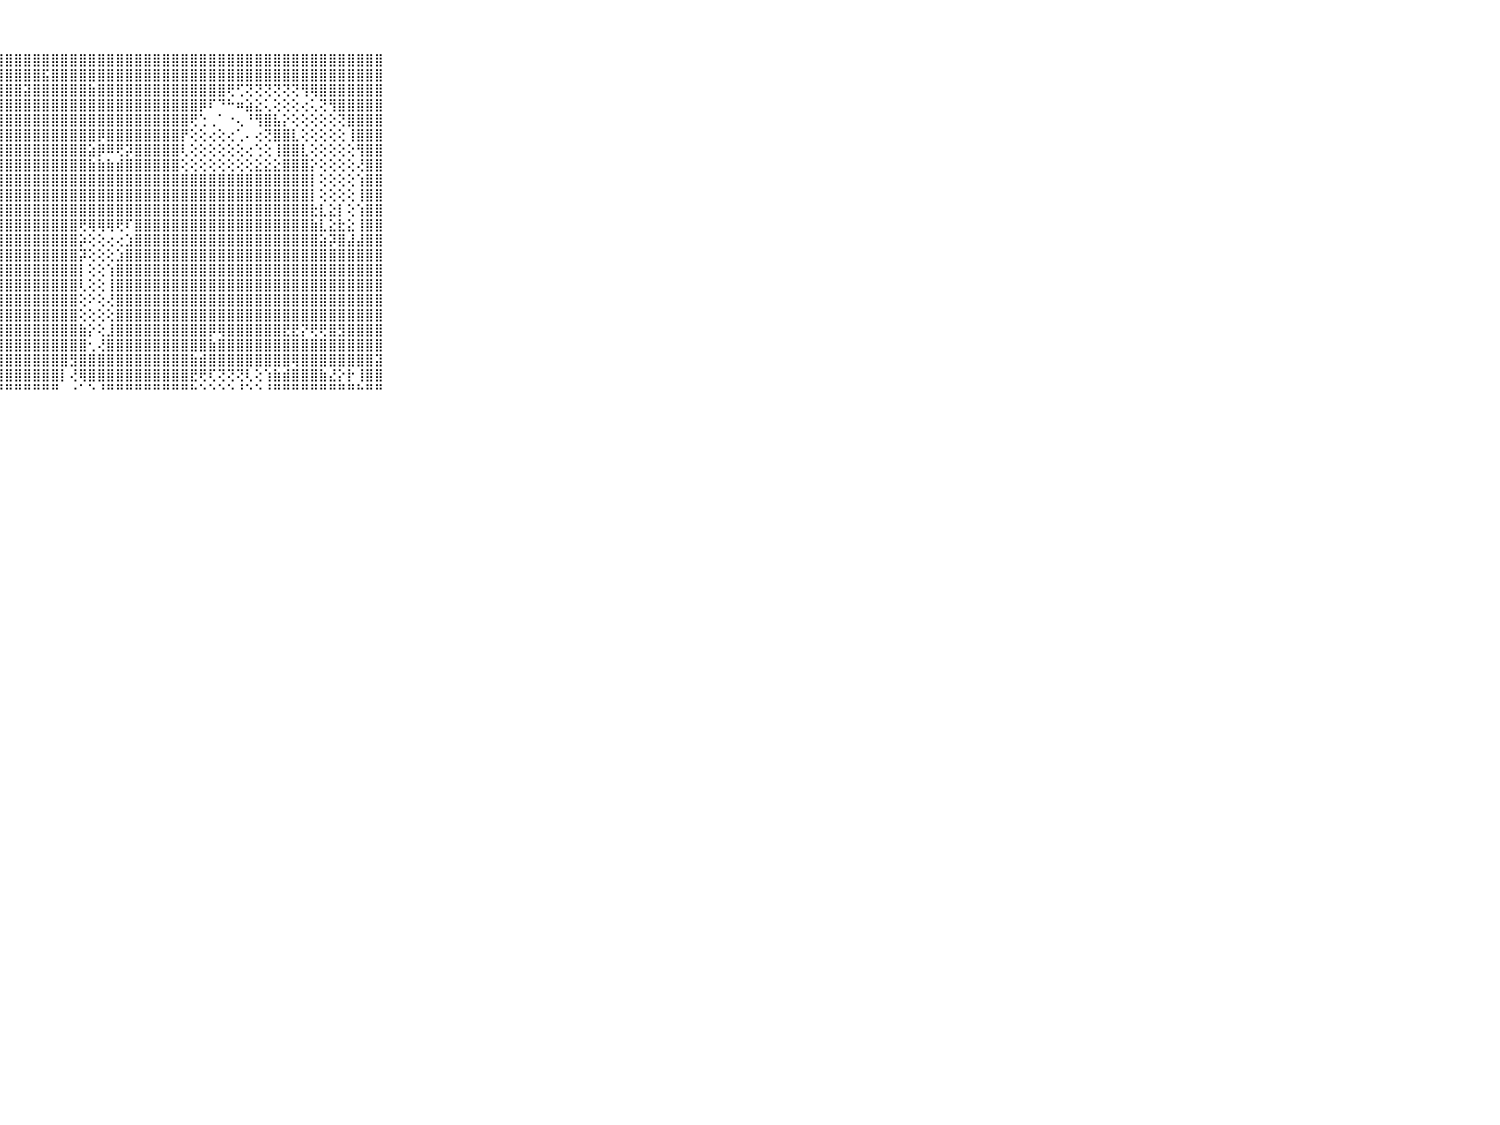

⠀⠀⠀⠀⠀⠀⠀⠀⠀⠀⠀⢕⢕⢜⢝⢻⢿⣿⣿⣿⣿⣿⣿⣿⣿⣿⣿⣿⣿⣿⣿⣿⣿⣿⣿⣿⣿⣿⣿⣿⣿⣿⣿⣿⣿⣿⣿⣿⣿⣿⣿⣿⣿⣿⣿⣿⣿⣿⣿⣿⣿⣿⣿⣿⣿⣿⣿⣿⣿⠀⠀⠀⠀⠀⠀⠀⠀⠀⠀⠀⠀
⠀⠀⠀⠀⠀⠀⠀⠀⠀⠀⠀⢧⣵⣕⢕⢕⢕⢝⠻⣿⣿⣿⣿⣿⣿⣿⣿⣿⣿⣿⣿⣿⣯⣿⣿⣿⣿⣿⣿⣿⣿⣿⣿⣿⣿⣿⣿⣿⣿⣿⣿⣿⣿⣿⣿⣿⣿⣿⣿⣿⣿⣿⣿⣿⣿⣿⣿⣿⣿⠀⠀⠀⠀⠀⠀⠀⠀⠀⠀⠀⠀
⠀⠀⠀⠀⠀⠀⠀⠀⠀⠀⠀⢔⢜⢻⣷⣧⣕⣇⢕⢝⢻⣿⣿⣿⣿⣿⣿⣿⣿⣿⣽⣿⣿⣿⣿⣿⣿⣷⣿⣿⣿⣿⣿⣿⣿⣿⣿⣿⣿⣿⣿⣿⢟⢋⢝⢝⢝⢝⢝⢝⢻⢿⣿⣿⣿⣿⣿⣿⣿⠀⠀⠀⠀⠀⠀⠀⠀⠀⠀⠀⠀
⠀⠀⠀⠀⠀⠀⠀⠀⠀⠀⠀⢕⢕⢕⢜⢻⣿⣷⣵⢕⢕⢝⣿⣿⣿⣿⣿⣿⣿⣿⣿⣿⣿⣿⣿⣿⣿⣿⣿⣿⣿⣿⣿⣿⣿⣿⣿⣿⣿⡿⠏⠙⠓⠶⣵⣕⢅⢕⢕⢕⢔⢅⢝⢻⣿⣿⣿⣿⣿⠀⠀⠀⠀⠀⠀⠀⠀⠀⠀⠀⠀
⠀⠀⠀⠀⠀⠀⠀⠀⠀⠀⠀⢕⢕⢕⢕⢕⢜⢻⣿⣷⣇⢕⢎⢿⣿⣿⣿⣿⣿⣿⣿⣿⣿⣿⣿⣿⣿⣿⣿⣿⣿⣿⣿⣿⣿⣿⣿⣿⢟⢑⢀⠁⠐⢄⠘⢻⣿⣧⡕⢕⢕⢕⢕⢕⢝⣿⣿⣿⣿⠀⠀⠀⠀⠀⠀⠀⠀⠀⠀⠀⠀
⠀⠀⠀⠀⠀⠀⠀⠀⠀⠀⠀⢕⢕⢕⢕⢕⢕⢕⢻⣿⣷⣕⢵⢜⣿⣿⣿⣿⣿⣿⣿⣿⣿⣿⣿⣿⣿⣿⡿⣿⣿⣿⣿⣿⣿⣿⣿⡟⢕⢕⢔⢕⢔⢁⠄⢔⢝⣿⣿⣇⢕⢕⢕⢕⢕⢸⣿⣿⣿⠀⠀⠀⠀⠀⠀⠀⠀⠀⠀⠀⠀
⠀⠀⠀⠀⠀⠀⠀⠀⠀⠀⠀⣷⣷⣷⣵⣵⢕⡕⢜⣿⣿⣿⢇⢕⢻⣿⣿⣿⣿⣿⣿⣿⣿⣿⣿⣿⣿⣵⡿⠿⢟⡽⣿⣿⣿⣿⣿⢇⢕⢕⢕⢕⢕⢕⢔⢑⢕⢸⣿⣿⣇⢕⢕⢕⢕⢕⢻⣿⣿⠀⠀⠀⠀⠀⠀⠀⠀⠀⠀⠀⠀
⠀⠀⠀⠀⠀⠀⠀⠀⠀⠀⠀⣿⣿⣿⣿⣿⣿⣿⣿⣿⣿⣿⡕⢕⢸⣿⣿⣿⣿⣿⣿⣿⣿⣿⣿⣿⣿⣷⣷⣷⣾⣿⣿⣿⣿⣿⣿⢕⢕⢕⢕⢕⢕⢕⢕⣕⣕⣕⣿⣿⣿⡕⢕⢕⢕⢕⢜⣿⣿⠀⠀⠀⠀⠀⠀⠀⠀⠀⠀⠀⠀
⠀⠀⠀⠀⠀⠀⠀⠀⠀⠀⠀⣿⣿⣿⣿⣿⣿⣿⣿⣿⣿⣿⡇⢕⢕⣿⣿⣿⣿⣿⣿⣿⣿⣿⣿⣿⣿⣿⣿⣿⣿⣿⣿⣿⣿⣿⣿⣿⣿⣿⣿⣿⣿⣿⣿⣿⣿⣿⣿⣿⣿⡇⢕⢕⢕⢕⢱⣿⣿⠀⠀⠀⠀⠀⠀⠀⠀⠀⠀⠀⠀
⠀⠀⠀⠀⠀⠀⠀⠀⠀⠀⠀⣿⣿⣿⣿⣿⣿⣿⣿⣿⣿⣿⡇⢕⢕⣿⣿⣿⣿⣿⣿⣿⣿⣿⣿⣿⣿⣿⣿⣿⣿⣿⣿⣿⣿⣿⣿⣿⣿⣿⣿⣿⣿⣿⣿⣿⣿⣿⣿⣿⣿⡇⢕⢕⢕⢕⢸⣿⣿⠀⠀⠀⠀⠀⠀⠀⠀⠀⠀⠀⠀
⠀⠀⠀⠀⠀⠀⠀⠀⠀⠀⠀⣿⣿⣿⣿⣿⣿⣿⣿⣿⣿⣿⡇⢕⢕⣿⣿⣿⣿⣿⣿⣿⣿⣿⣿⣿⣿⣿⣿⣿⣿⣿⣿⣿⣿⣿⣿⣿⣿⣿⣿⣿⣿⣿⣿⣿⣿⣿⣿⣿⣿⣗⣇⣕⡇⢕⢱⣿⣿⠀⠀⠀⠀⠀⠀⠀⠀⠀⠀⠀⠀
⠀⠀⠀⠀⠀⠀⠀⠀⠀⠀⠀⣿⣿⣿⣿⣿⣿⣿⣿⣿⣿⣿⡧⢕⢽⣿⣿⣿⣿⣿⣿⣿⣿⣿⣿⣿⢟⢿⢿⢿⢟⠏⣿⣿⣿⣿⣿⣿⣿⣿⣿⣿⣿⣿⣿⣿⣿⣿⣿⣿⣿⣷⣇⣕⣗⣕⢸⣿⣿⠀⠀⠀⠀⠀⠀⠀⠀⠀⠀⠀⠀
⠀⠀⠀⠀⠀⠀⠀⠀⠀⠀⠀⣿⣿⣿⣿⣿⣿⣿⣿⣿⣿⣿⡏⢕⢳⣿⣿⣿⣿⣿⣿⣿⣿⣿⣿⣿⡵⢕⢕⢔⢔⣱⣿⣿⣿⣿⣿⣿⣿⣿⣿⣿⣿⣿⣿⣿⣿⣿⣿⣿⣿⣿⣵⡽⣿⣼⣼⣿⣿⠀⠀⠀⠀⠀⠀⠀⠀⠀⠀⠀⠀
⠀⠀⠀⠀⠀⠀⠀⠀⠀⠀⠀⣿⣿⣿⣿⣿⣿⣿⣿⣿⣿⣗⢕⢕⢸⣿⣿⣿⣿⣿⣿⣿⣿⣿⣿⣿⡽⢕⢕⢕⣱⣿⣿⣿⣿⣿⣿⣿⣿⣿⣿⣿⣿⣿⣿⣿⣿⣿⣿⣿⣿⣿⣿⣿⣿⣿⣿⣿⣿⠀⠀⠀⠀⠀⠀⠀⠀⠀⠀⠀⠀
⠀⠀⠀⠀⠀⠀⠀⠀⠀⠀⠀⣿⣿⣿⣿⣿⣿⣿⣿⣿⣿⡏⢕⢕⢸⣿⣿⣿⣿⣿⣿⣿⣿⣿⣿⣿⡇⢕⢕⢱⣿⣿⣿⣿⣿⣿⣿⣿⣿⣿⣿⣿⣿⣿⣿⣿⣿⣿⣿⣿⣿⣿⣿⣿⣿⣿⣿⣿⣿⠀⠀⠀⠀⠀⠀⠀⠀⠀⠀⠀⠀
⠀⠀⠀⠀⠀⠀⠀⠀⠀⠀⠀⣿⣿⣿⣿⣿⣿⣿⣿⣿⣿⡿⢕⢕⢺⣿⣿⣿⣿⣿⣿⣿⣿⣿⣿⣿⢇⢕⢕⢸⣿⣿⣿⣿⣿⣿⣿⣿⣿⣿⣿⣿⣿⣿⣿⣿⣿⣿⣿⣿⣿⣿⣿⣿⣿⣿⣿⣿⣿⠀⠀⠀⠀⠀⠀⠀⠀⠀⠀⠀⠀
⠀⠀⠀⠀⠀⠀⠀⠀⠀⠀⠀⣿⣿⣿⣿⣿⣿⣿⣿⣿⣿⣇⡕⢕⣸⣿⣿⣿⣿⣿⣿⣿⣿⣿⣿⣿⢕⠕⢕⢜⣿⣿⣿⣿⣿⣿⣿⣿⣿⣿⣿⣿⣿⣿⣿⣿⣿⣿⣿⣿⣿⣿⣿⣿⣿⣿⣿⣿⣿⠀⠀⠀⠀⠀⠀⠀⠀⠀⠀⠀⠀
⠀⠀⠀⠀⠀⠀⠀⠀⠀⠀⠀⣿⣿⣿⣿⣿⣿⣿⣿⣿⣿⣷⢕⢕⣼⣿⣿⣿⣿⣿⣿⣿⣿⣿⣿⣿⢕⢕⢕⢕⣿⣿⣿⣿⣿⣿⣿⣿⣿⣿⣿⣿⣿⣿⣿⣿⣿⣿⣿⣿⣿⣿⣿⣿⣿⣿⣿⣿⣿⠀⠀⠀⠀⠀⠀⠀⠀⠀⠀⠀⠀
⠀⠀⠀⠀⠀⠀⠀⠀⠀⠀⠀⣿⣿⣿⣿⣿⣿⣿⣿⣿⣿⡯⢕⢕⣿⣿⣿⣿⣿⣿⣿⣿⣿⣿⣿⣿⣷⡕⢕⣸⣿⣿⣿⣿⣿⣿⣿⣿⣿⣿⡿⢿⣿⣿⣿⣿⣿⣿⣟⣟⡝⢟⢟⣿⣻⣿⣿⣿⣿⠀⠀⠀⠀⠀⠀⠀⠀⠀⠀⠀⠀
⠀⠀⠀⠀⠀⠀⠀⠀⠀⠀⠀⣿⣿⣿⣿⣿⣿⣿⣿⣿⣿⣿⢇⢱⢽⣿⣿⣿⣿⣿⣿⣿⣿⣿⣿⣿⣿⢂⢜⣿⣿⣿⣿⣿⣿⣿⣿⣿⣿⣿⣷⣿⣿⣿⣿⣿⣿⣿⣿⣿⣿⣿⣿⣿⣿⣿⣿⣿⣿⠀⠀⠀⠀⠀⠀⠀⠀⠀⠀⠀⠀
⠀⠀⠀⠀⠀⠀⠀⠀⠀⠀⠀⣿⣿⣿⣿⣿⣿⣿⣿⣿⣿⢿⢕⢕⢸⣿⣿⣿⣿⣿⣿⣿⣿⣿⣿⣻⣿⣿⣿⣿⣿⣿⣿⣿⣿⣿⣿⣿⣷⣾⣿⣿⣿⣿⣿⣿⣿⣿⣿⢿⣿⣿⣿⣿⣿⣿⣿⣿⣽⠀⠀⠀⠀⠀⠀⠀⠀⠀⠀⠀⠀
⠀⠀⠀⠀⠀⠀⠀⠀⠀⠀⠀⢿⣿⣿⣿⣿⣿⣿⣿⢿⢇⢕⢕⢕⢸⣿⣿⣿⣿⣿⣿⣿⣿⣿⡇⢜⢿⣿⣿⣿⣿⣿⣿⣿⣿⣿⣿⣿⣟⢟⢏⢝⢝⢝⢇⢕⢱⣷⣾⣿⣿⣿⣷⣜⡕⡗⢸⣿⣿⠀⠀⠀⠀⠀⠀⠀⠀⠀⠀⠀⠀
⠀⠀⠀⠀⠀⠀⠀⠀⠀⠀⠀⠘⠙⠙⠙⠙⠑⠑⠑⠑⠑⠑⠑⠑⠛⠛⠛⠛⠛⠛⠛⠛⠛⠛⠀⠐⠁⠑⠘⠛⠛⠛⠛⠛⠛⠛⠛⠛⠓⠑⠑⠑⠑⠘⠑⠑⠘⠛⠛⠛⠛⠛⠛⠛⠛⠛⠓⠛⠛⠀⠀⠀⠀⠀⠀⠀⠀⠀⠀⠀⠀